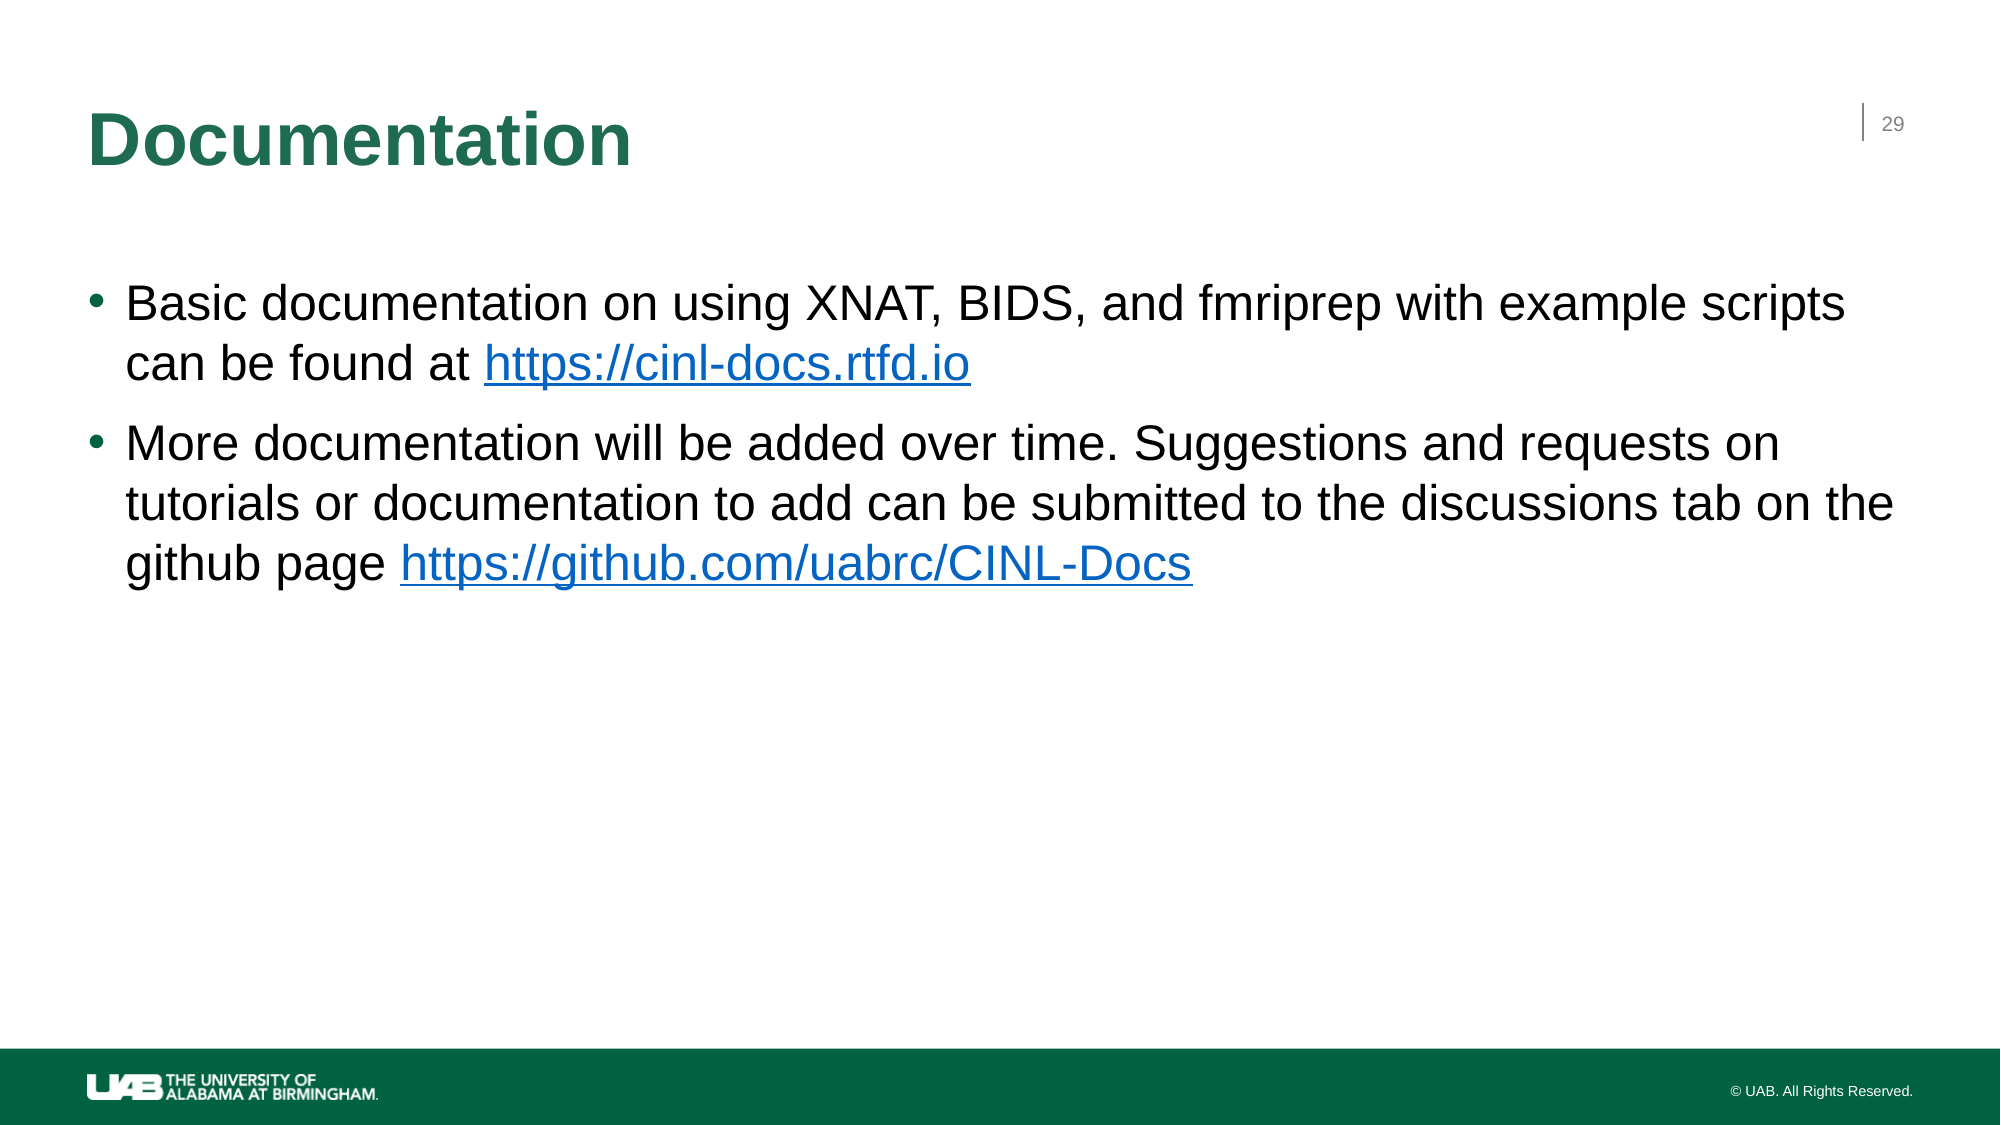

# Documentation
29
Basic documentation on using XNAT, BIDS, and fmriprep with example scripts can be found at https://cinl-docs.rtfd.io
More documentation will be added over time. Suggestions and requests on tutorials or documentation to add can be submitted to the discussions tab on the github page https://github.com/uabrc/CINL-Docs